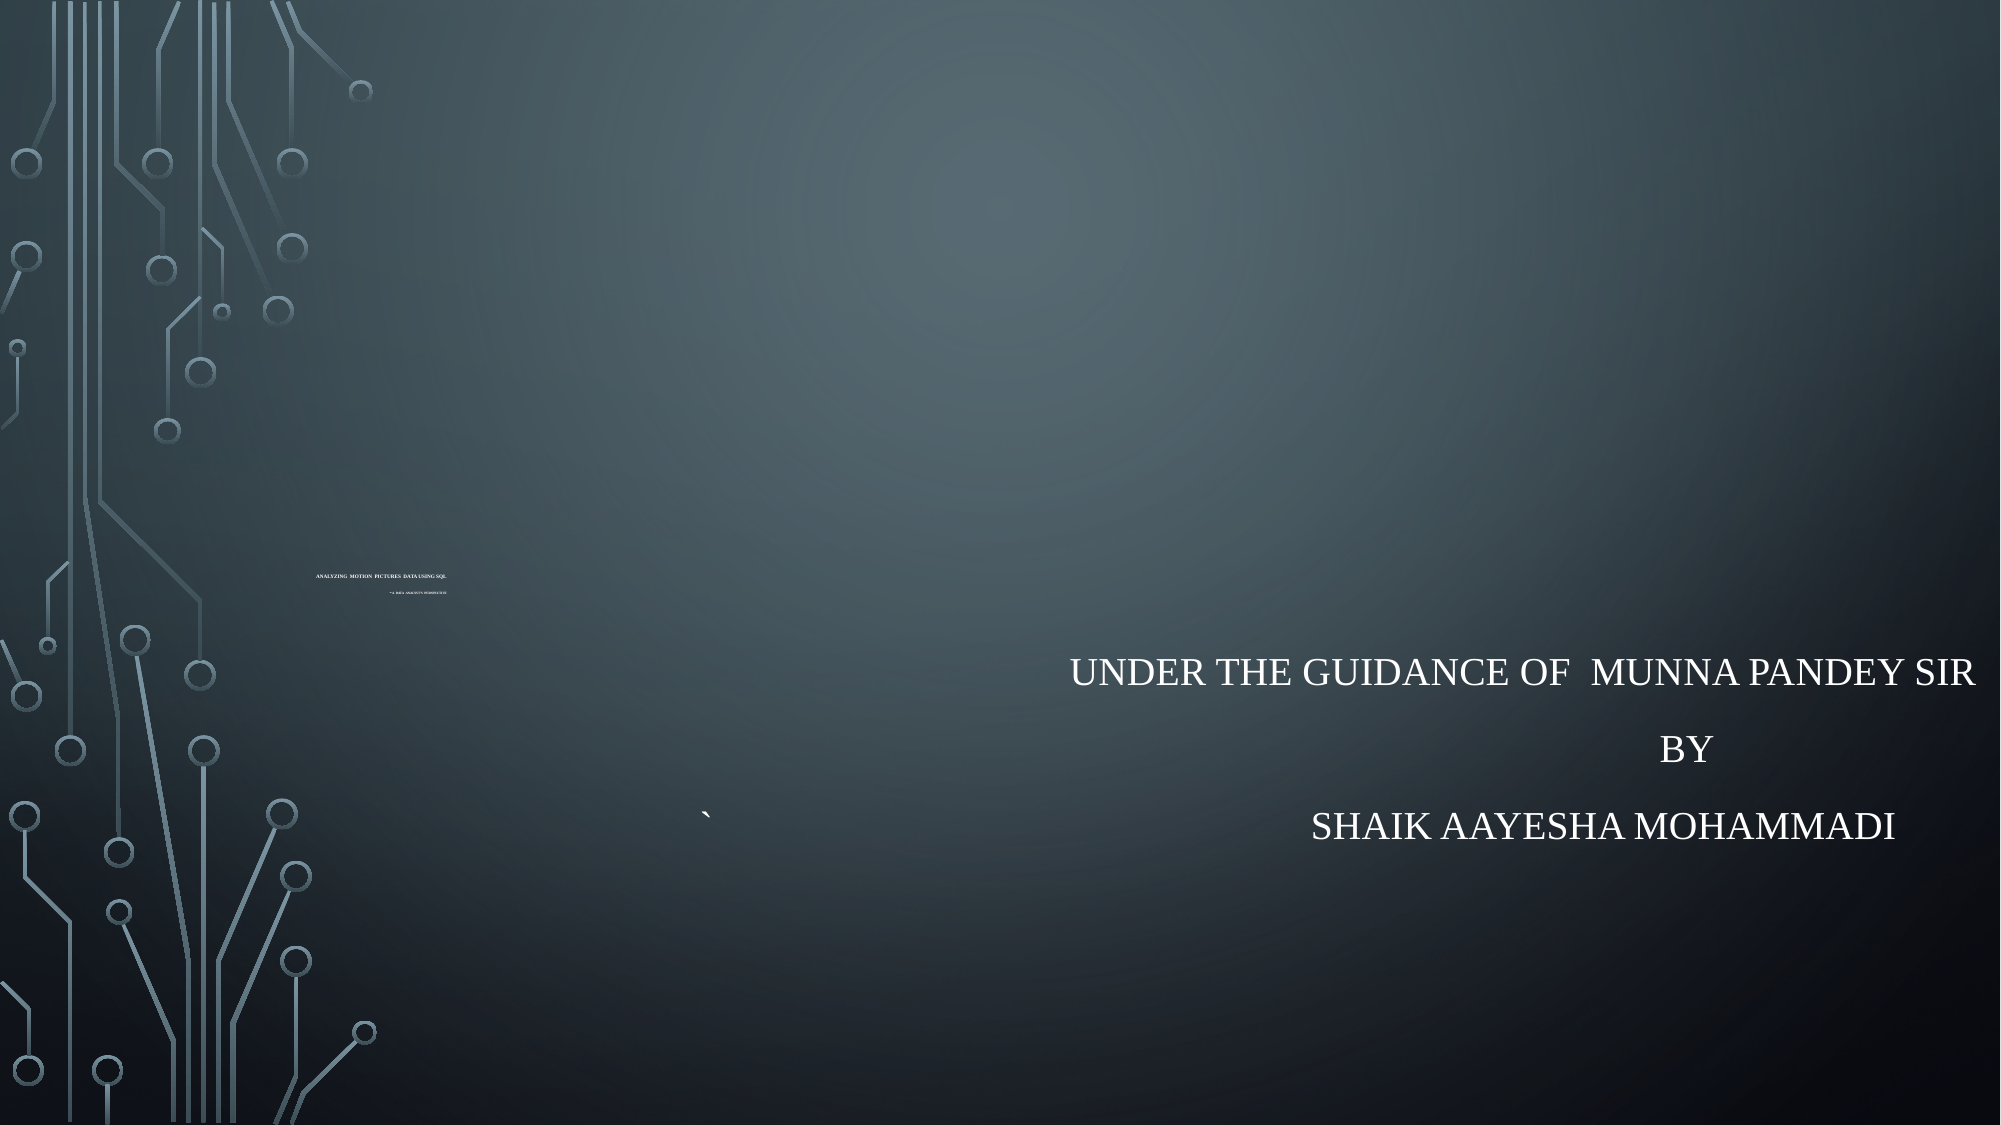

# ANALYZING  Motion  pictures  data USING SQL -A  DATA  ANALYST’S  PERSPECTIVE
                                                 UNDER THE GUIDANCE OF  Munna Pandey SIR
                                                                                                            BY
            `                                                            SHAIK AAYESHA MOHAMMADI